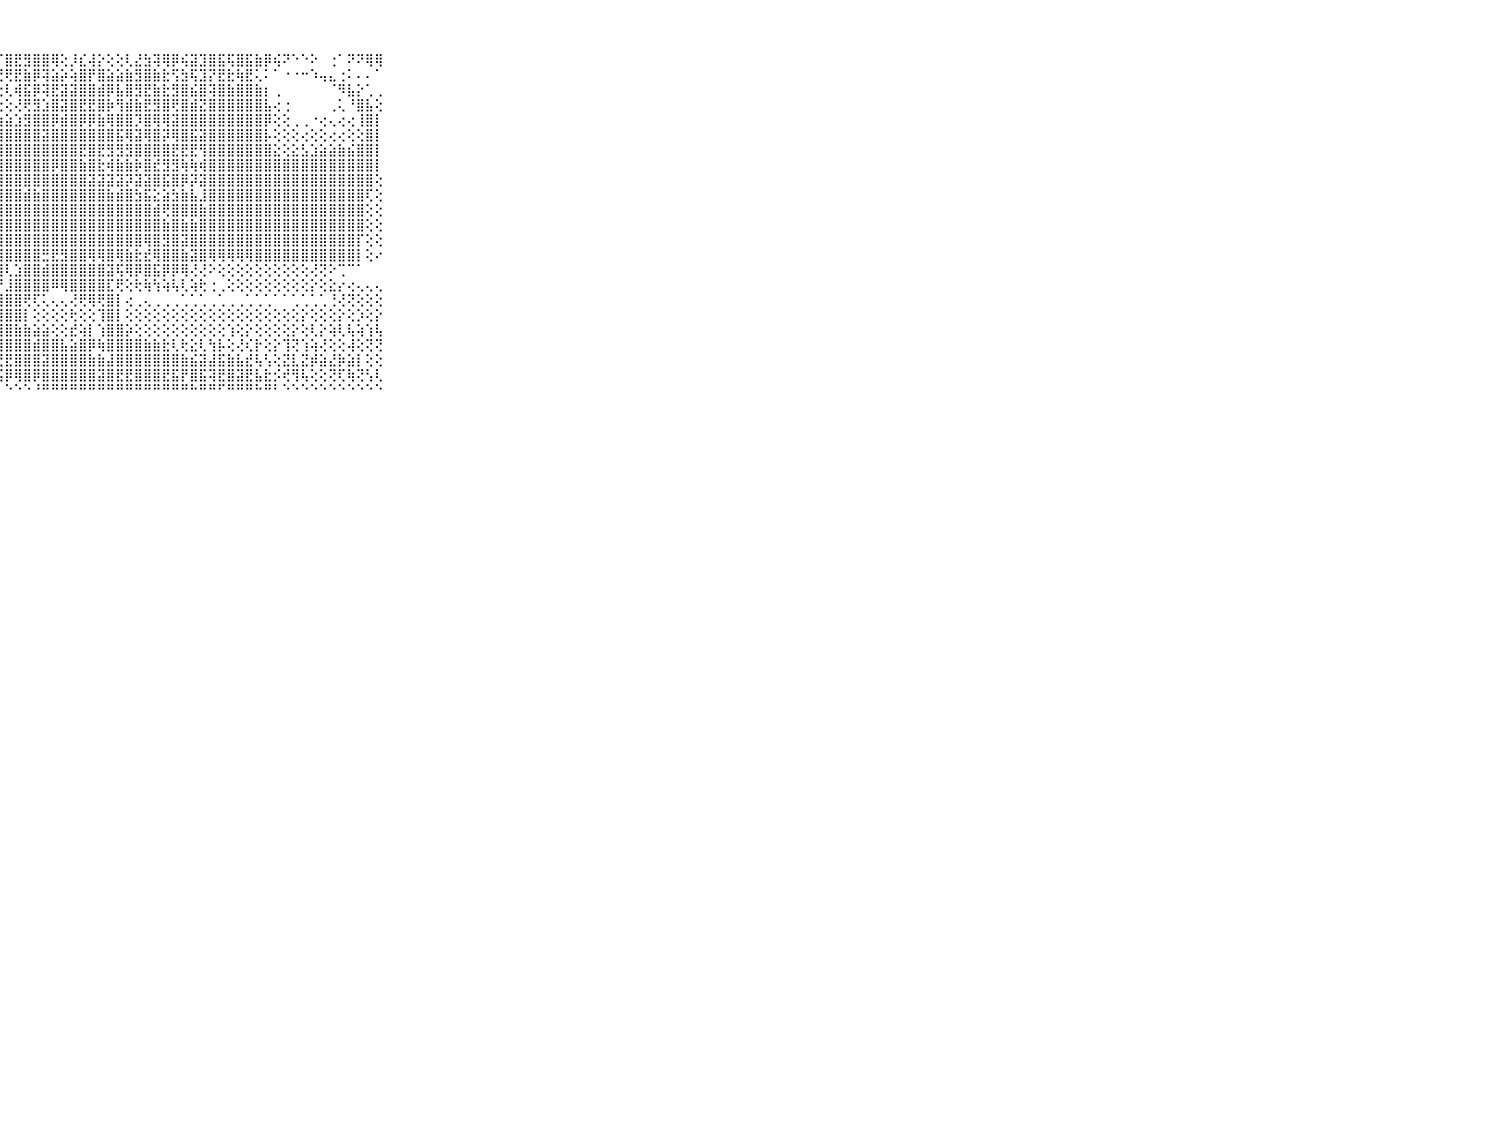

⠀⠀⠀⠀⠀⠀⠀⠀⠀⠀⠀⢱⢻⡯⣾⣻⣿⣷⣷⢏⢕⢕⢜⢝⢕⢹⡟⡏⣿⣟⣻⣿⣿⢿⢕⡸⣎⢼⡕⢕⢕⢇⣜⣳⢽⢿⡿⢮⣽⣹⣿⣯⢯⣿⣯⣷⡿⢮⠝⠑⠑⠕⠀⢐⠁⠝⠝⢿⢿⠀⠀⠀⠀⠀⠀⠀⠀⠀⠀⠀⠀
⠀⠀⠀⠀⠀⠀⠀⠀⠀⠀⠀⢜⣏⣵⣿⣿⣿⣿⢏⢕⢕⢕⢕⢕⢕⢗⢜⢝⢟⣟⣷⡿⢽⣵⡵⢵⣿⡟⣿⣵⣵⣷⣻⣿⣷⣗⢫⣳⢯⣹⡝⣟⣗⢷⣟⢅⠅⠁⠐⠐⠒⠱⢤⣄⢐⠅⠄⠄⠁⠀⠀⠀⠀⠀⠀⠀⠀⠀⠀⠀⠀
⠀⠀⠀⠀⠀⠀⠀⠀⠀⠀⠀⢱⣿⣿⣿⣿⣿⢇⢕⢕⢕⢕⢕⢕⢕⢕⢗⢖⢇⢾⣯⡿⢽⣟⣽⣽⣿⣿⣾⡿⣧⣿⣻⣟⣷⣗⣻⣿⣮⣿⢽⣿⣷⣿⣿⣷⡆⢀⠀⠀⠀⠀⠀⠈⠻⣧⡕⢁⢀⠀⠀⠀⠀⠀⠀⠀⠀⠀⠀⠀⠀
⠀⠀⠀⠀⠀⠀⠀⠀⠀⠀⠀⢸⣿⣿⣿⣿⡏⢕⢕⢕⢕⣼⣧⡕⢕⢕⢕⢕⢕⢜⢟⣻⣱⣿⣽⣿⣟⣟⣿⡷⢻⣾⣷⣟⣻⣿⢟⣿⣾⣝⣿⣿⣿⣿⣿⣿⣧⢔⢐⠀⠀⠀⠀⢀⢅⠘⣿⣧⢕⠀⠀⠀⠀⠀⠀⠀⠀⠀⠀⠀⠀
⠀⠀⠀⠀⠀⠀⠀⠀⠀⠀⠀⢸⣿⣿⣿⣿⣇⣿⣿⣿⣿⣿⣿⣷⣷⣵⣵⣵⣵⣱⣻⣿⣿⡿⣾⣿⡿⡿⣷⢿⣿⣿⡹⣿⢿⢿⣽⣿⣿⣿⣿⣿⣿⣿⣿⣿⡿⢕⢕⢀⢀⠐⢔⢄⢔⢔⢸⣿⡇⠀⠀⠀⠀⠀⠀⠀⠀⠀⠀⠀⠀
⠀⠀⠀⠀⠀⠀⠀⠀⠀⠀⠀⢸⣿⣿⣿⣿⣿⣿⣿⣿⣿⣿⣿⣿⣿⣿⣿⣿⣿⣿⣿⣿⣽⣿⣿⣿⣿⣿⣿⣿⣯⢿⣽⢿⣿⡽⢿⣿⣯⣽⣿⣿⣿⣿⣿⣿⡧⢕⢕⢕⢔⢕⢕⢔⢔⢕⢕⣿⡇⠀⠀⠀⠀⠀⠀⠀⠀⠀⠀⠀⠀
⠀⠀⠀⠀⠀⠀⠀⠀⠀⠀⠀⢸⣿⣿⣿⣿⣿⣿⣿⣿⣿⣿⣿⣿⣿⣿⣿⣿⣿⣿⣿⣿⣿⣿⣿⣿⣟⣿⣟⣻⣻⣻⣿⣿⣿⣿⣟⣟⣟⢻⣿⣿⣿⣿⣿⣿⣿⣕⢕⣕⣣⣱⣵⣵⣷⣮⣿⣿⡇⠀⠀⠀⠀⠀⠀⠀⠀⠀⠀⠀⠀
⠀⠀⠀⠀⠀⠀⠀⠀⠀⠀⠀⢸⣿⣿⣿⣿⡯⣿⣿⣿⣿⣿⣿⣿⣿⣿⣿⣿⣿⣿⣿⣿⣿⡿⣿⣿⣷⣿⣗⢾⣷⣷⡷⣿⣞⣻⣻⢷⢷⢾⣿⣿⣿⣿⣿⣿⣿⣿⣿⣿⣿⣿⣿⣿⣿⣿⣿⣿⡇⠀⠀⠀⠀⠀⠀⠀⠀⠀⠀⠀⠀
⠀⠀⠀⠀⠀⠀⠀⠀⠀⠀⠀⢸⣿⣿⣿⣿⡕⢿⣿⣿⣿⣿⣿⣿⣿⣿⣿⣿⣿⣿⣿⣿⣿⣿⣿⣿⣿⣽⣽⣽⣽⡽⣽⣽⣿⣯⣿⡿⡽⣽⣿⣿⣿⣿⣿⣿⣿⣿⣿⣿⣿⣿⣿⣿⣿⣿⣿⣿⢕⠀⠀⠀⠀⠀⠀⠀⠀⠀⠀⠀⠀
⠀⠀⠀⠀⠀⠀⠀⠀⠀⠀⠀⢸⣿⣿⣿⣿⡇⢸⣿⣿⣿⣿⣿⣿⣿⣿⣿⣿⣿⣿⣾⣷⣿⣿⣿⣿⣿⣿⣿⣷⣾⣿⣳⣯⣕⣵⣳⣷⣧⣸⣿⣿⣿⣿⣿⣿⣿⣿⣿⣿⣿⣿⣿⣿⣿⣿⣿⢏⢕⠀⠀⠀⠀⠀⠀⠀⠀⠀⠀⠀⠀
⠀⠀⠀⠀⠀⠀⠀⠀⠀⠀⠀⢱⣿⣿⣿⣿⣷⢕⣿⣿⣿⣿⣿⣿⣿⣿⣿⣿⣿⣿⣿⣿⣿⣿⣿⣿⣿⣿⣿⣿⣿⣿⣿⣿⣾⢟⣿⣿⣿⣷⣿⣿⣿⣿⣿⣿⣿⣿⣿⣿⣿⣿⣿⣿⣿⣿⣿⢕⢕⠀⠀⠀⠀⠀⠀⠀⠀⠀⠀⠀⠀
⠀⠀⠀⠀⠀⠀⠀⠀⠀⠀⠀⢸⣿⣿⣿⣿⣿⢕⣿⣿⣿⣿⣿⣿⣿⣿⣿⣿⣿⣿⣿⣿⣿⣿⣿⣿⣿⣿⣿⣿⣿⣿⣿⣿⣿⣷⣿⣷⣷⣿⣿⣿⣿⣿⣿⣿⣿⣿⣿⣿⣿⣿⣿⣿⣿⣿⣿⢕⢕⠀⠀⠀⠀⠀⠀⠀⠀⠀⠀⠀⠀
⠀⠀⠀⠀⠀⠀⠀⠀⠀⠀⠀⢑⣿⣿⣿⣿⣿⢕⣿⣿⣿⣿⣿⣿⣿⣿⣿⣿⣿⣿⣿⣿⣿⣿⣿⣿⣿⣿⣿⣿⣿⣿⣿⢿⣿⣻⣿⣽⣿⣿⣿⣿⣿⣿⣿⣿⣿⣿⣿⣿⣿⣿⣿⣿⣿⣿⡏⢕⢕⠀⠀⠀⠀⠀⠀⠀⠀⠀⠀⠀⠀
⠀⠀⠀⠀⠀⠀⠀⠀⠀⠀⠀⠜⣿⣿⣿⣿⢿⢕⢝⢟⢟⢟⢟⢻⢿⢿⣿⣿⣿⣿⣿⣿⣛⣟⣻⣿⣿⢿⢿⣿⢿⣷⣗⣞⢿⣿⣿⣷⣽⣿⢿⢿⢿⢿⢿⣿⣿⣿⣿⣿⣿⣿⣿⣿⣿⣿⡇⢕⠔⠀⠀⠀⠀⠀⠀⠀⠀⠀⠀⠀⠀
⠀⠀⠀⠀⠀⠀⠀⠀⠀⠀⠀⢔⡏⢝⢕⢕⢕⡕⢕⢕⢕⢕⢕⢕⣱⣿⣿⣿⢇⣱⣿⣿⣾⣿⣿⣿⣿⣿⣿⣽⢯⢿⡿⣿⣯⡿⡿⢿⢜⢜⠕⢕⢕⢕⢕⢕⢕⢕⢕⢕⢕⢜⢝⠕⢉⠉⠁⠀⠀⠀⠀⠀⠀⠀⠀⠀⠀⠀⠀⠀⠀
⠀⠀⠀⠀⠀⠀⠀⠀⠀⠀⠀⠁⢑⢑⢑⢑⢑⠙⠛⠛⠞⠟⠗⠗⠟⠻⠟⠝⣸⣿⣿⣿⣿⠿⢿⣿⣿⣿⣿⣏⢟⢕⢗⢷⢳⢵⢧⢇⢵⢗⢐⢀⢕⢕⢕⢕⢕⢕⢕⢕⢕⡕⢕⣕⡔⢔⢄⢄⢄⠀⠀⠀⠀⠀⠀⠀⠀⠀⠀⠀⠀
⠀⠀⠀⠀⠀⠀⠀⠀⠀⠀⠀⢕⣱⢕⢕⡕⢕⣕⢕⣕⣕⡕⢕⡕⢕⢕⡔⣼⣿⣿⢟⢏⢅⢄⢄⢜⢟⢿⢟⣿⡇⢔⢀⢄⢀⢀⢀⢁⢁⢁⢀⢁⢀⢀⢁⢁⢁⠁⠁⢁⢁⢁⢁⢘⢜⢝⢕⢕⢕⠀⠀⠀⠀⠀⠀⠀⠀⠀⠀⠀⠀
⠀⠀⠀⠀⠀⠀⠀⠀⠀⠀⠀⢸⣷⣾⣻⣯⣷⢿⣿⣿⣿⣷⣵⢿⣿⣿⣾⣿⣿⣿⡇⢕⢕⢕⢕⢗⢕⢕⢹⣿⡇⢕⢕⢕⢕⢕⢕⢕⢕⢕⢕⢕⢕⢕⢕⢕⢕⢕⢕⢕⡕⢕⢕⢕⡕⢕⡱⢕⡕⠀⠀⠀⠀⠀⠀⠀⠀⠀⠀⠀⠀
⠀⠀⠀⠀⠀⠀⠀⠀⠀⠀⠀⢜⣯⣯⣹⣜⣿⣿⣿⣿⣿⣿⣯⢵⡺⢿⣿⣿⣿⣷⣷⣵⣵⢕⢕⣞⢵⡇⢱⣿⣿⡵⢕⢕⢕⢕⢕⢕⢕⢕⢕⢕⢱⢕⡕⢕⢕⢕⢕⡕⢕⢇⡕⢵⢇⢧⢵⢱⢧⠀⠀⠀⠀⠀⠀⠀⠀⠀⠀⠀⠀
⠀⠀⠀⠀⠀⠀⠀⠀⠀⠀⠀⢜⢿⣿⣿⣟⣻⡿⢿⣿⣿⣿⣿⡧⣟⢷⢿⣿⣿⣿⣿⣾⣿⣿⣧⣵⣿⡿⢷⣿⣿⣿⣿⣷⣷⣗⢇⢗⣕⢇⢳⡧⢕⢜⢎⡗⢕⡕⢹⢝⢱⢵⢜⢕⢕⢼⢕⢝⢝⠀⠀⠀⠀⠀⠀⠀⠀⠀⠀⠀⠀
⠀⠀⠀⠀⠀⠀⠀⠀⠀⠀⠀⢕⢜⢜⢕⡏⢯⢿⢿⡷⣎⢝⢗⢪⢿⢣⢜⣝⣟⣿⣿⣿⣽⣿⣿⣿⣿⣷⣷⣼⣿⣿⣿⣿⣿⣿⣿⣷⣮⣽⣼⣯⣷⣧⣞⢧⢣⢕⣝⣇⣝⡾⣵⣜⡷⣵⡇⢕⢕⠀⠀⠀⠀⠀⠀⠀⠀⠀⠀⠀⠀
⠀⠀⠀⠀⠀⠀⠀⠀⠀⠀⠀⢕⣧⣵⢕⢕⢕⢷⡾⣝⢞⢇⢕⢏⢕⢺⢿⣮⡿⢿⣿⡿⣿⣿⣿⣿⣿⣿⣽⣿⣟⣟⣿⣿⣿⣟⣯⡟⣿⣯⢽⣟⣿⣽⣟⣧⣗⡪⢞⢻⢧⢕⢕⢝⢏⢷⢝⢣⢇⠀⠀⠀⠀⠀⠀⠀⠀⠀⠀⠀⠀
⠀⠀⠀⠀⠀⠀⠀⠀⠀⠀⠀⠘⠛⠓⠛⠚⠚⠙⠛⠃⠚⠛⠑⠑⠃⠑⠑⠃⠑⠑⠑⠘⠛⠛⠛⠛⠛⠛⠛⠛⠛⠛⠛⠛⠛⠛⠛⠛⠓⠛⠛⠋⠛⠛⠛⠓⠛⠃⠑⠑⠑⠑⠑⠑⠑⠑⠑⠑⠑⠀⠀⠀⠀⠀⠀⠀⠀⠀⠀⠀⠀